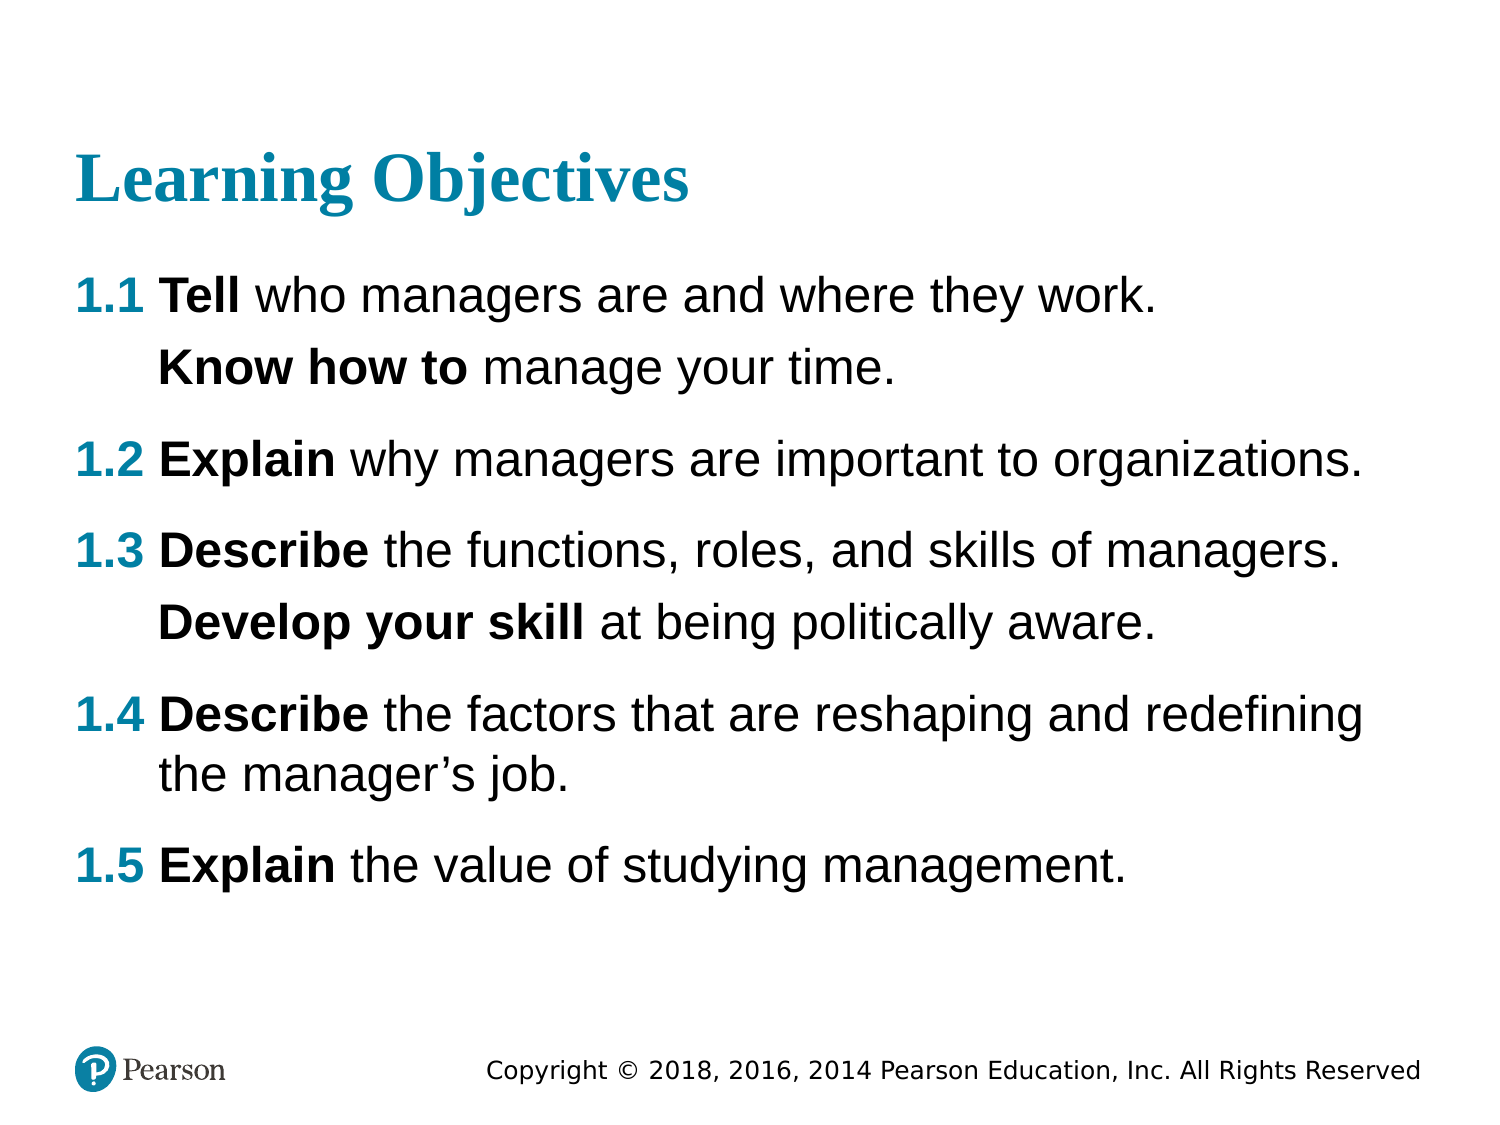

# Learning Objectives
1.1 Tell who managers are and where they work.
Know how to manage your time.
1.2 Explain why managers are important to organizations.
1.3 Describe the functions, roles, and skills of managers.
Develop your skill at being politically aware.
1.4 Describe the factors that are reshaping and redefining the manager’s job.
1.5 Explain the value of studying management.